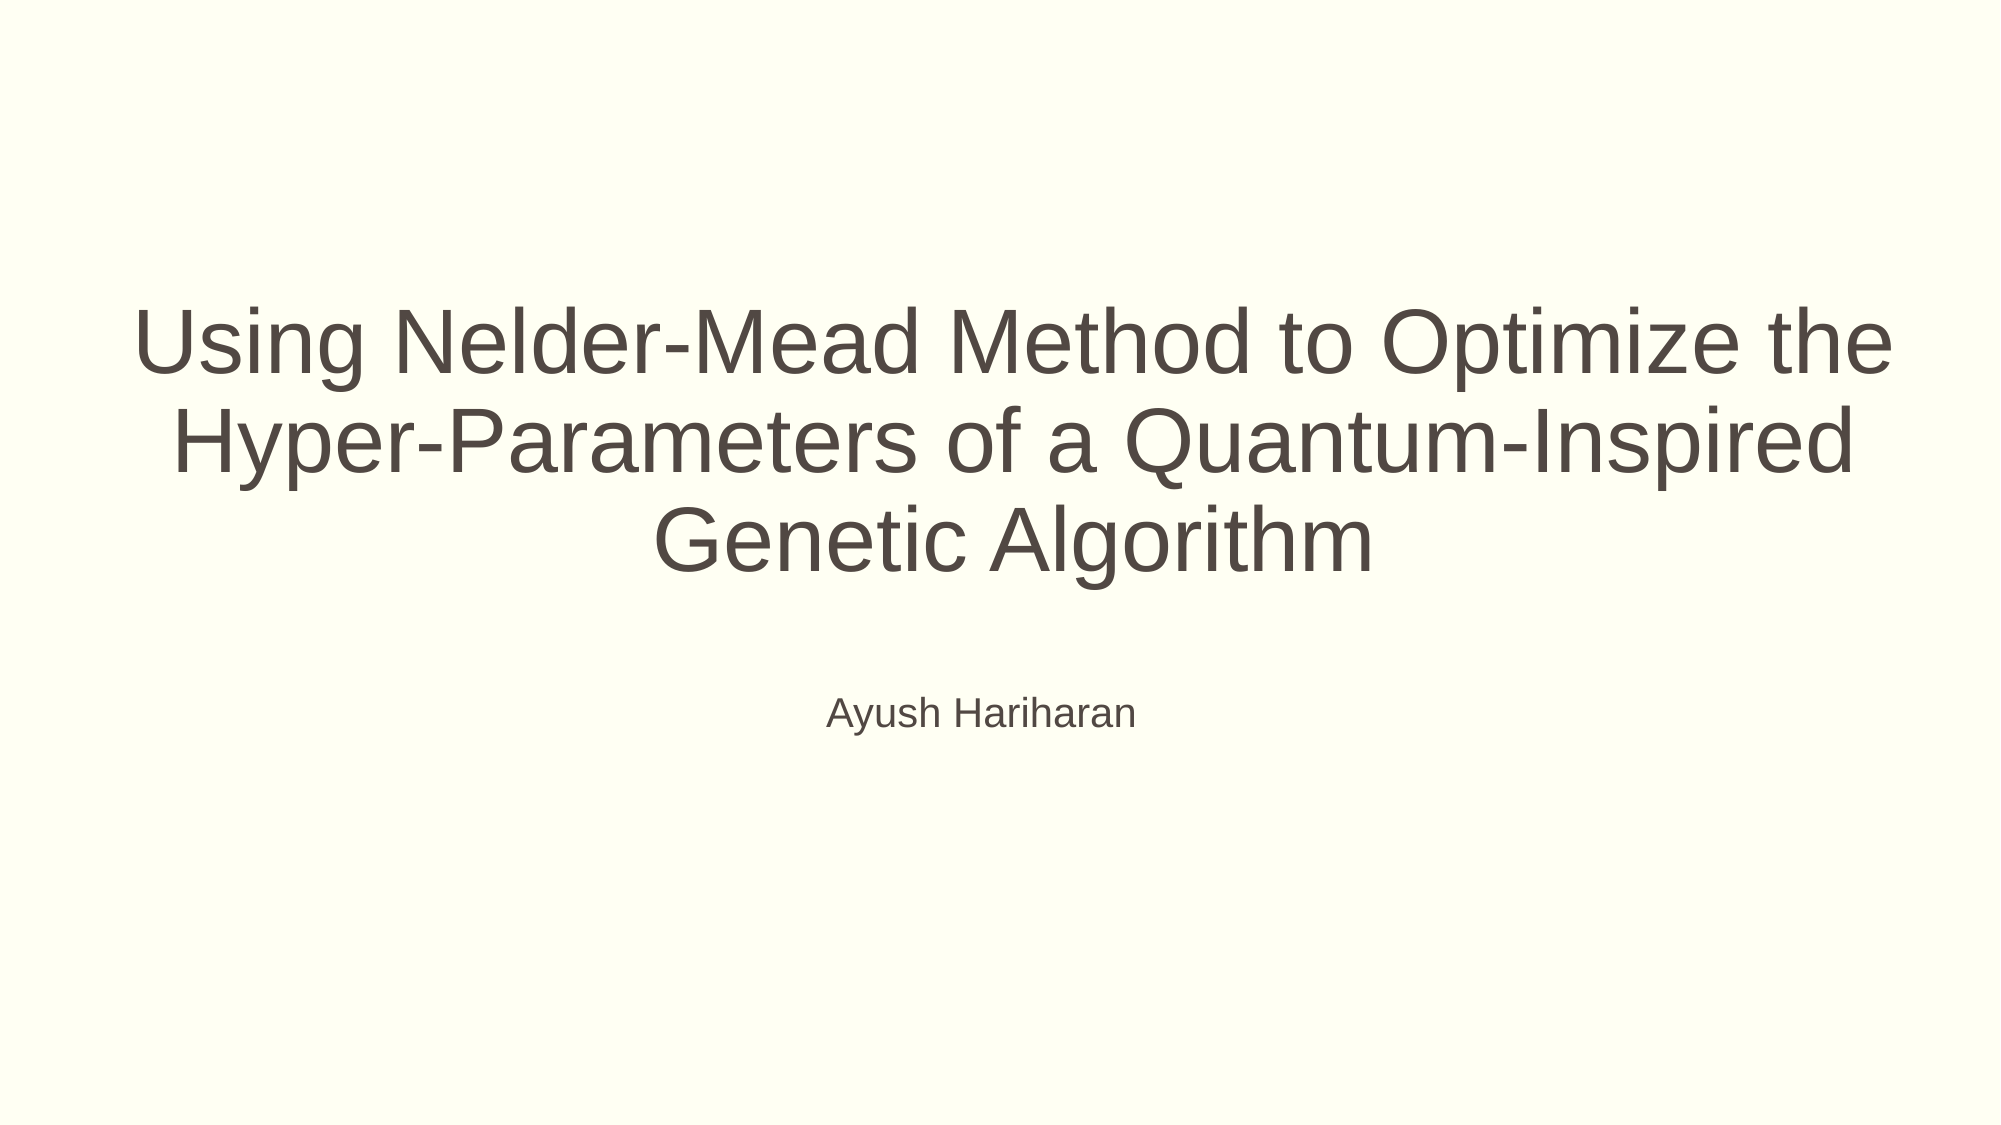

Using Nelder-Mead Method to Optimize the Hyper-Parameters of a Quantum-Inspired Genetic Algorithm

Ayush Hariharan